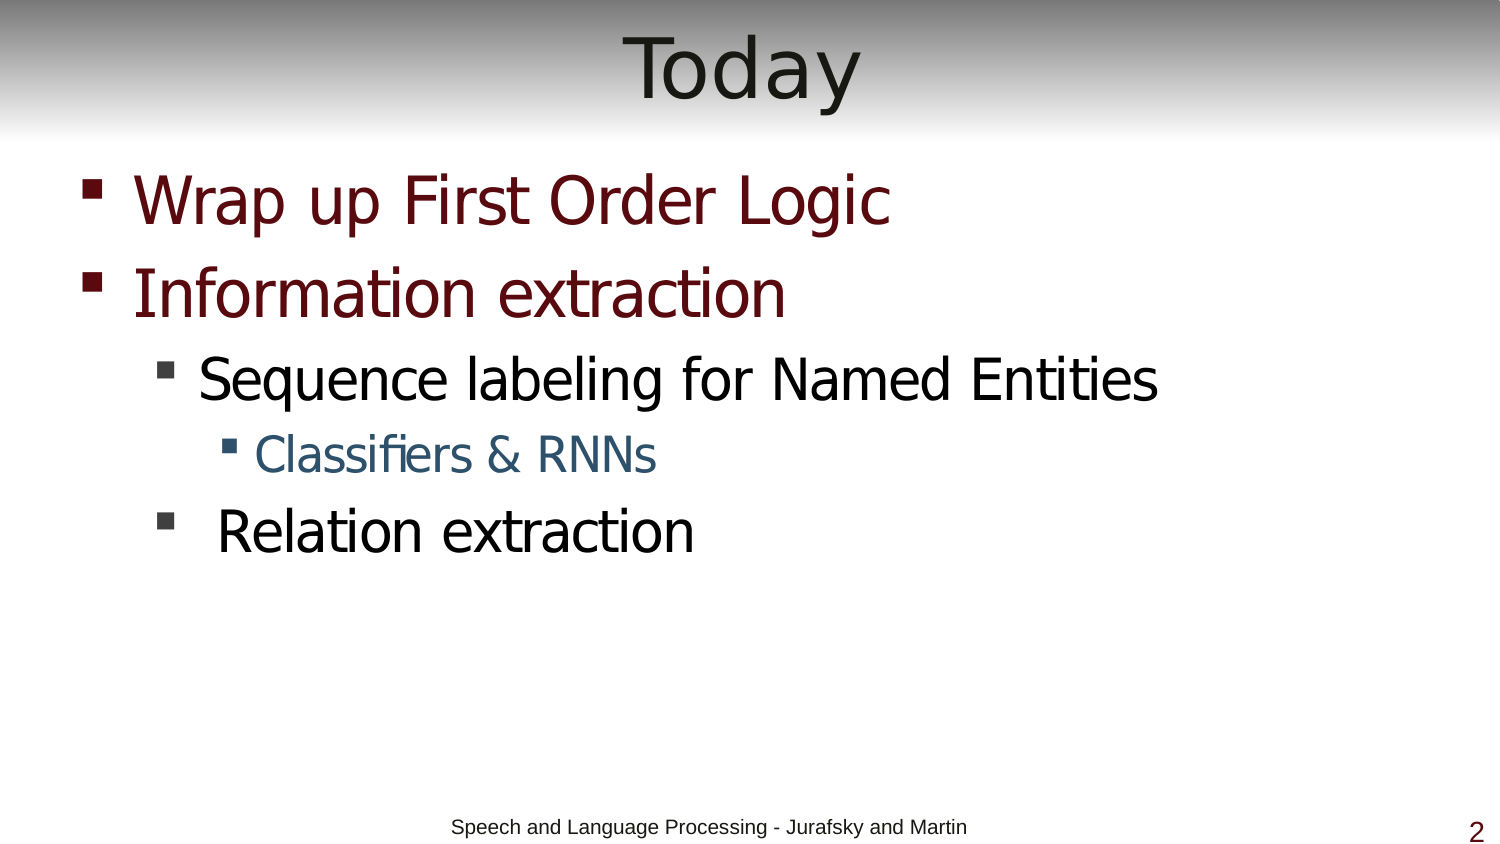

# Today
Wrap up First Order Logic
Information extraction
Sequence labeling for Named Entities
Classifiers & RNNs
 Relation extraction
                                         Speech and Language Processing - Jurafsky and Martin
2